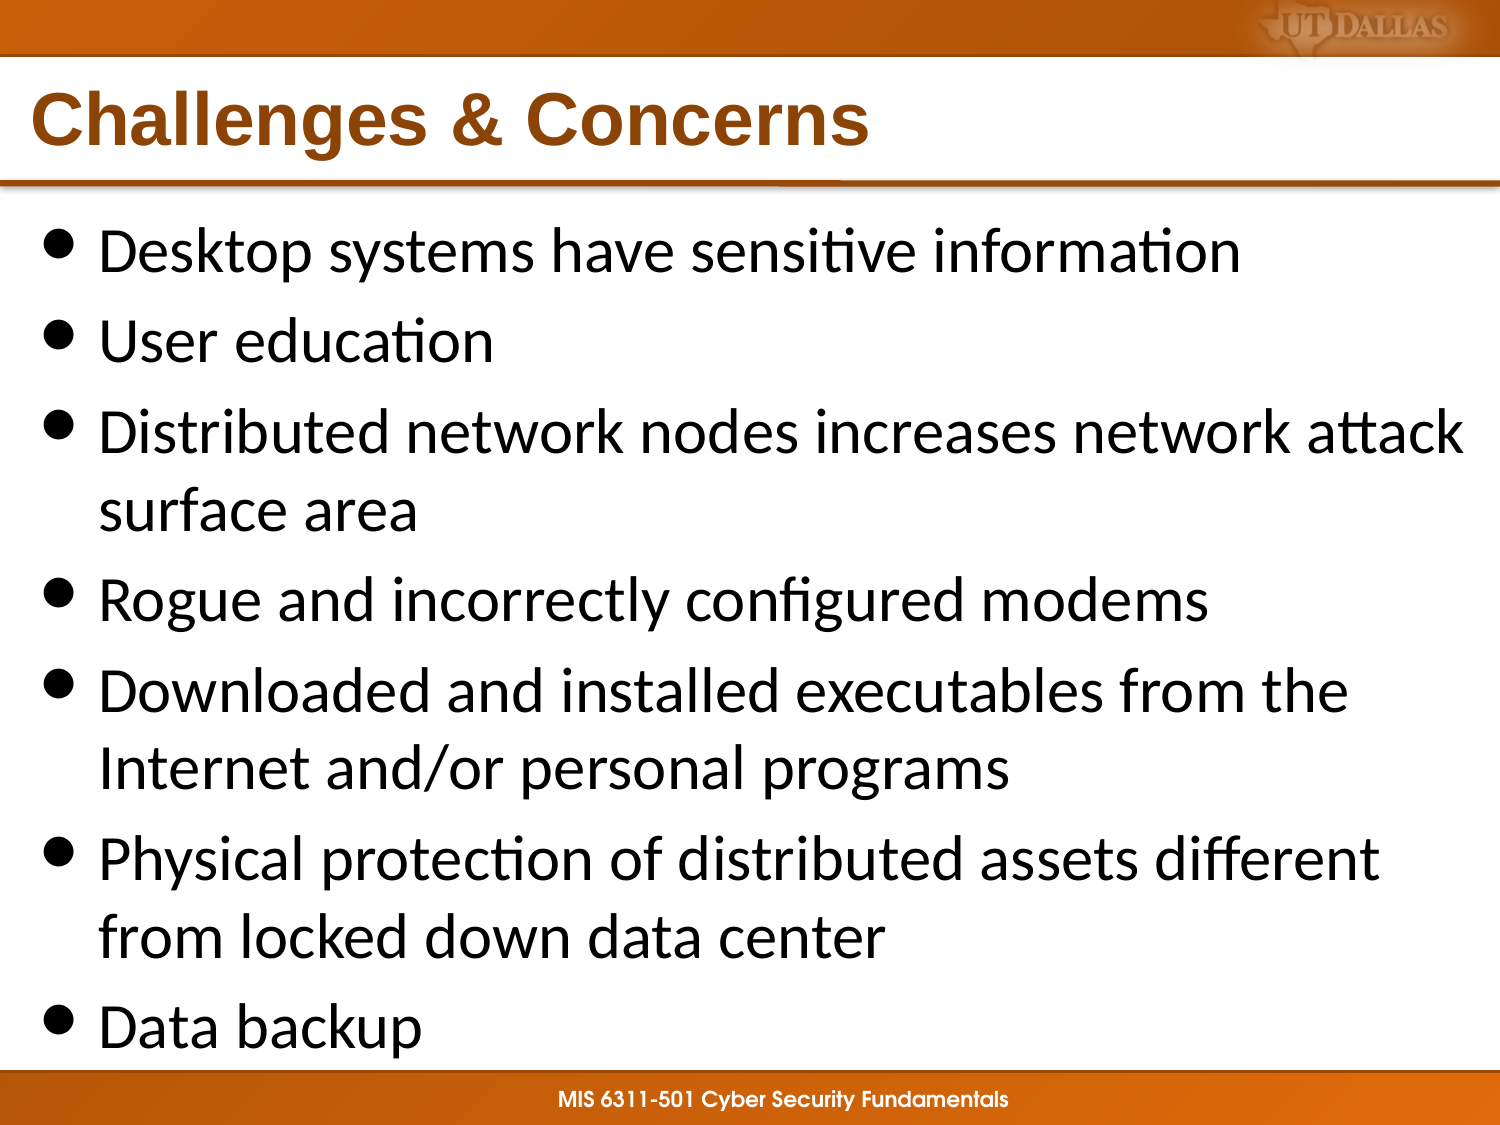

# Challenges & Concerns
Desktop systems have sensitive information
User education
Distributed network nodes increases network attack surface area
Rogue and incorrectly configured modems
Downloaded and installed executables from the Internet and/or personal programs
Physical protection of distributed assets different from locked down data center
Data backup